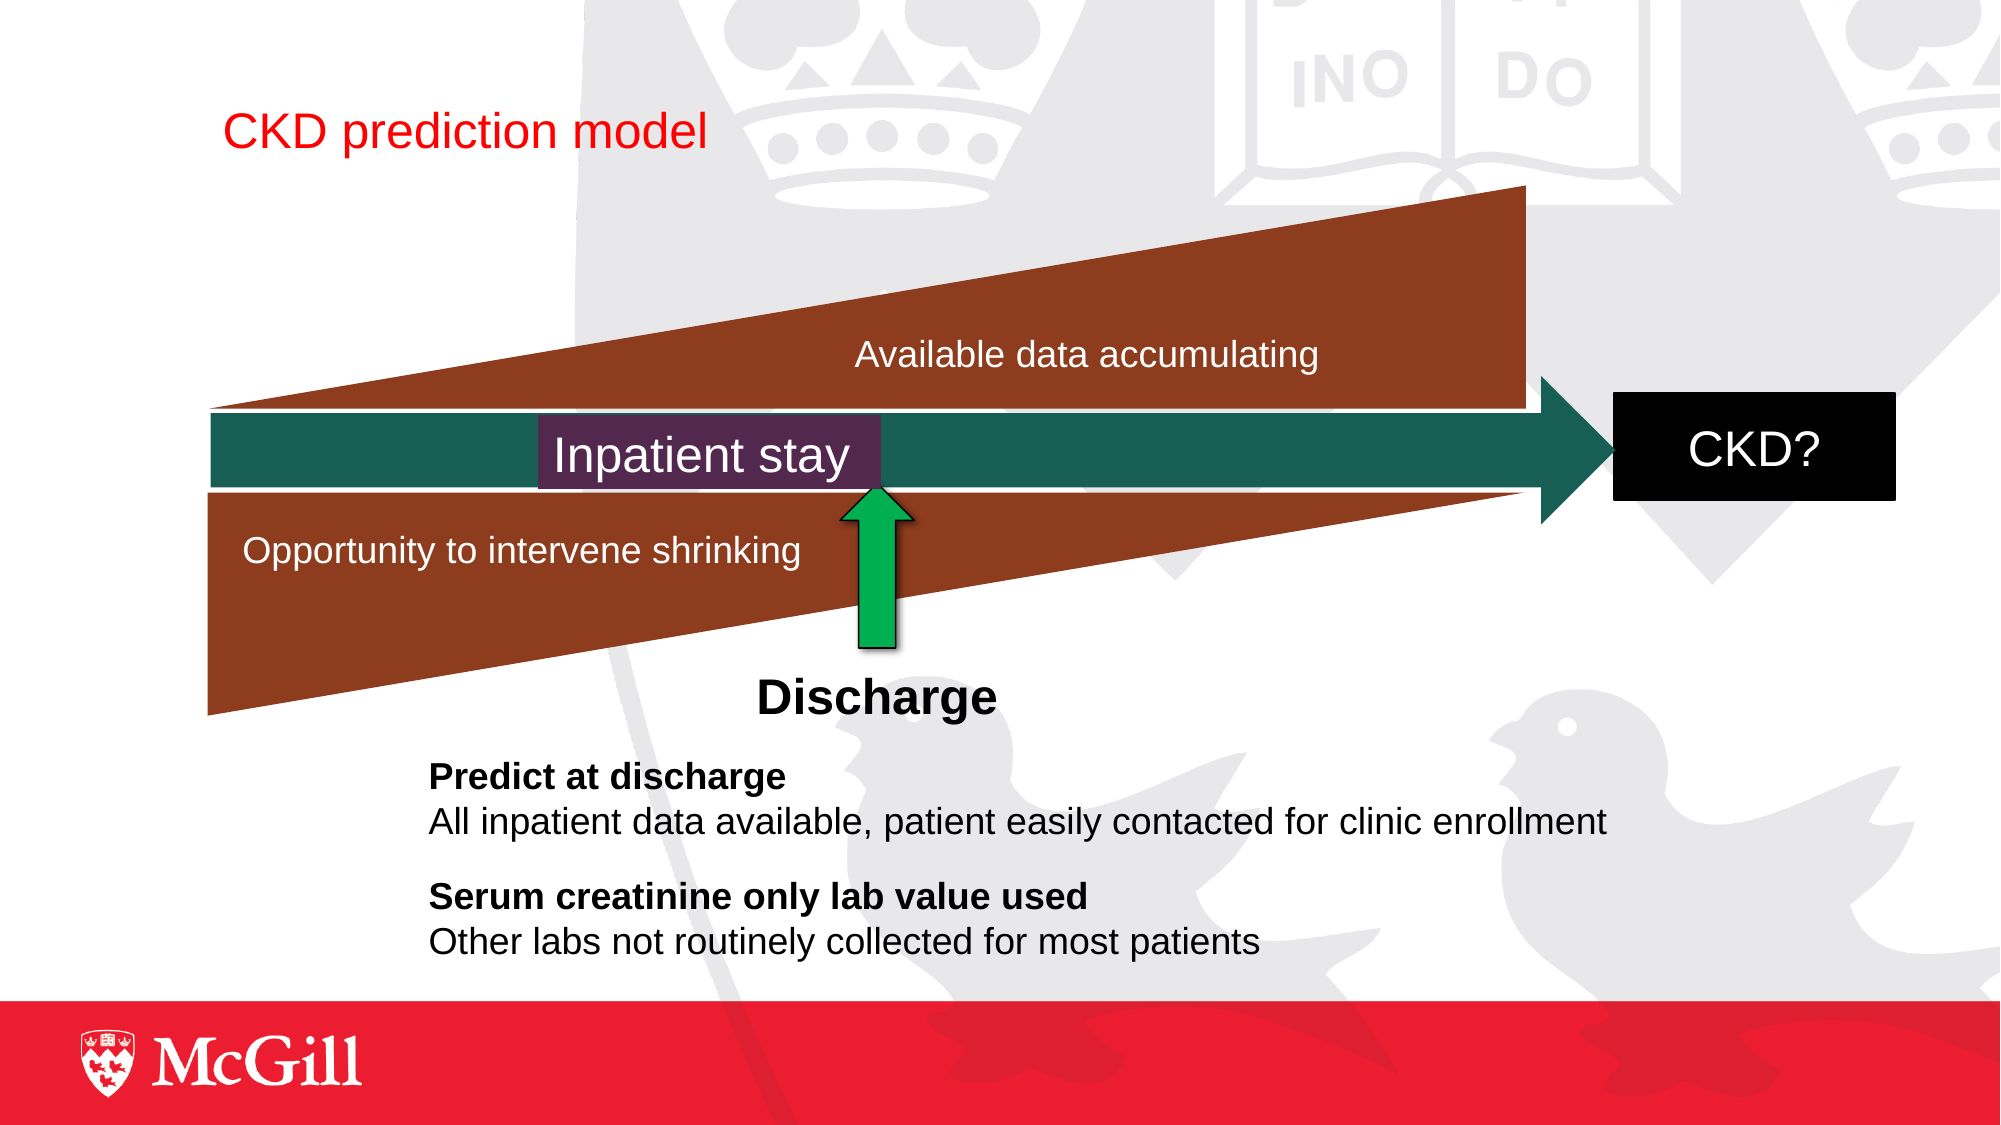

# CKD prediction model
Available data accumulating

CKD?
Inpatient stay

Opportunity to intervene shrinking
Discharge
Predict at discharge
All inpatient data available, patient easily contacted for clinic enrollment

Serum creatinine only lab value used
Other labs not routinely collected for most patients